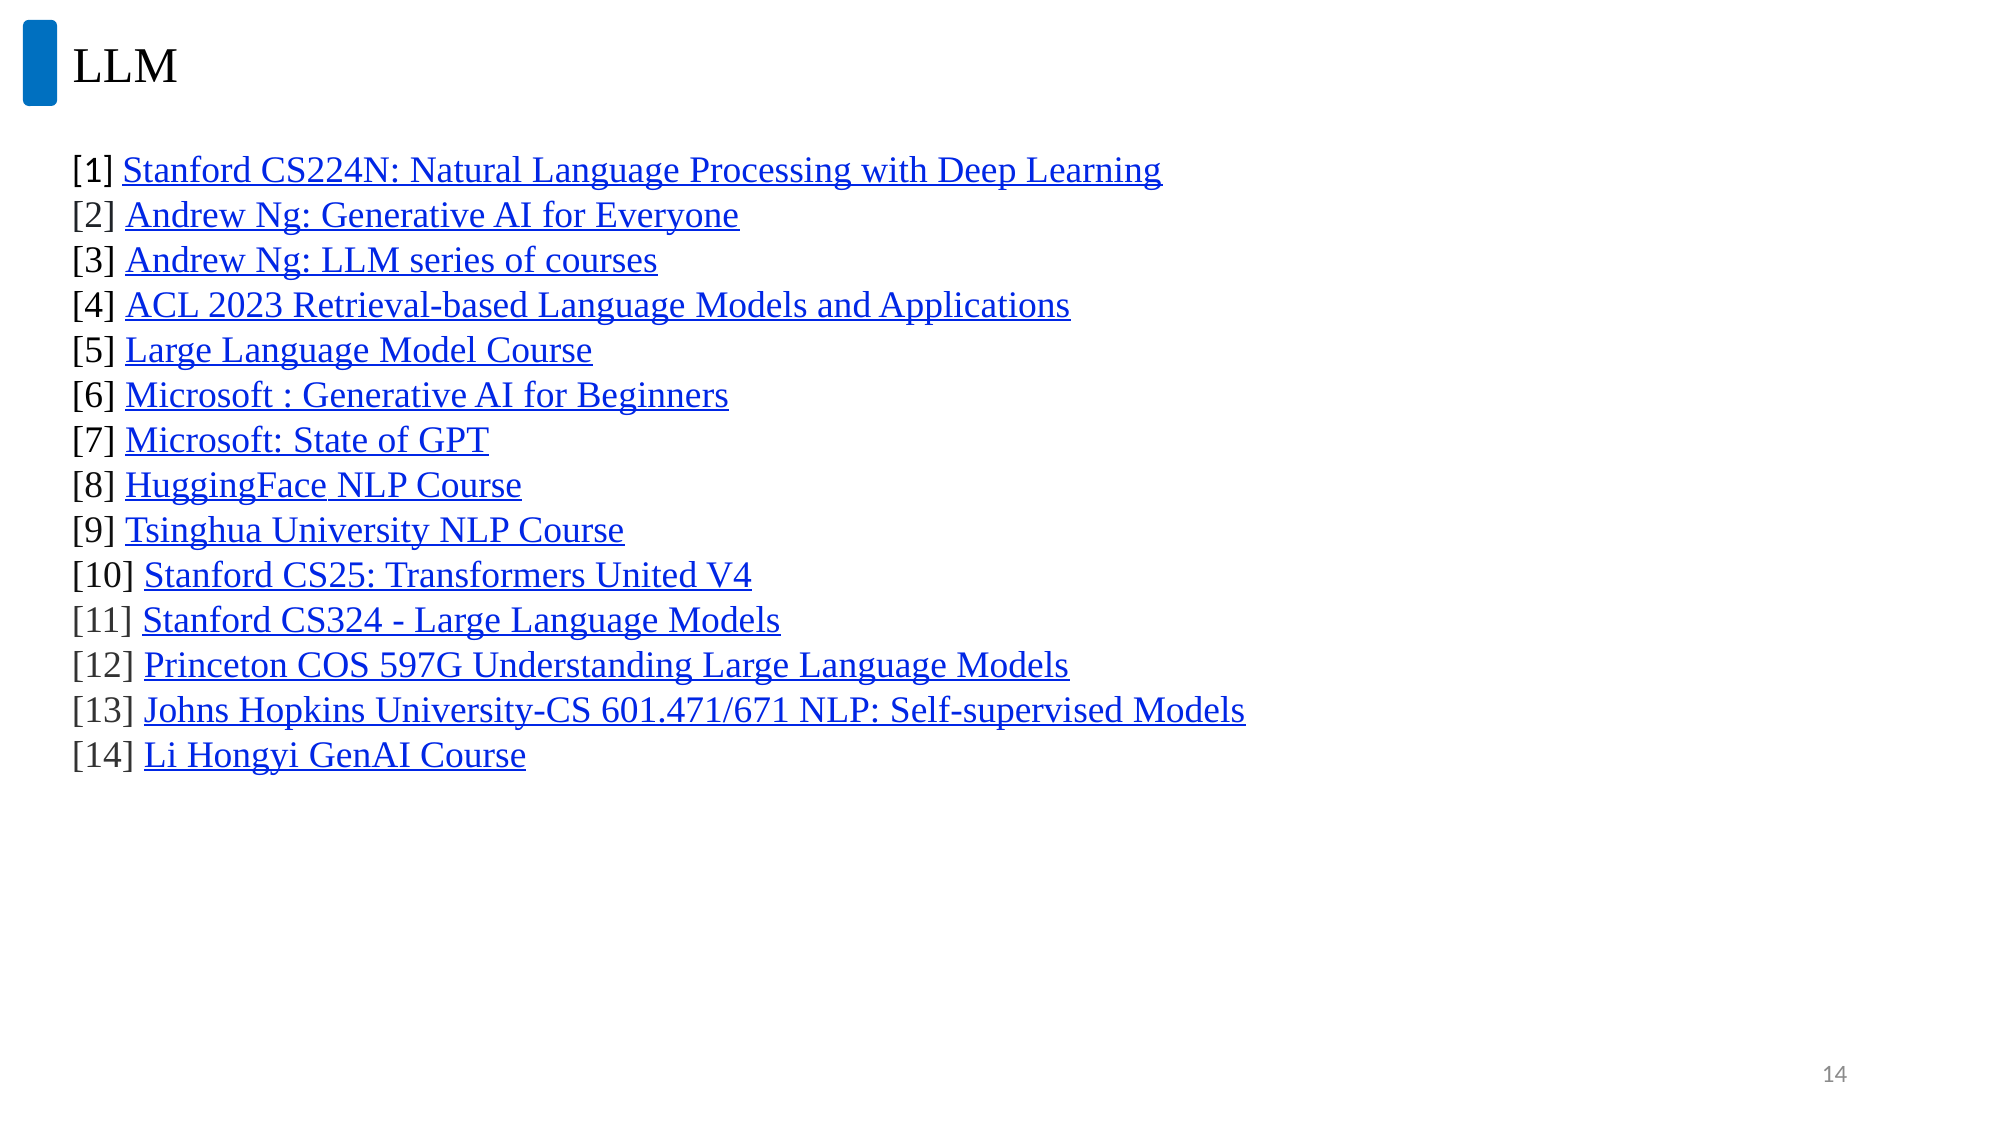

LLM
[1] Stanford CS224N: Natural Language Processing with Deep Learning
[2] Andrew Ng: Generative AI for Everyone
[3] Andrew Ng: LLM series of courses
[4] ACL 2023 Retrieval-based Language Models and Applications
[5] Large Language Model Course
[6] Microsoft : Generative AI for Beginners
[7] Microsoft: State of GPT
[8] HuggingFace NLP Course
[9] Tsinghua University NLP Course
[10] Stanford CS25: Transformers United V4
[11] Stanford CS324 - Large Language Models
[12] Princeton COS 597G Understanding Large Language Models
[13] Johns Hopkins University-CS 601.471/671 NLP: Self-supervised Models
[14] Li Hongyi GenAI Course
14